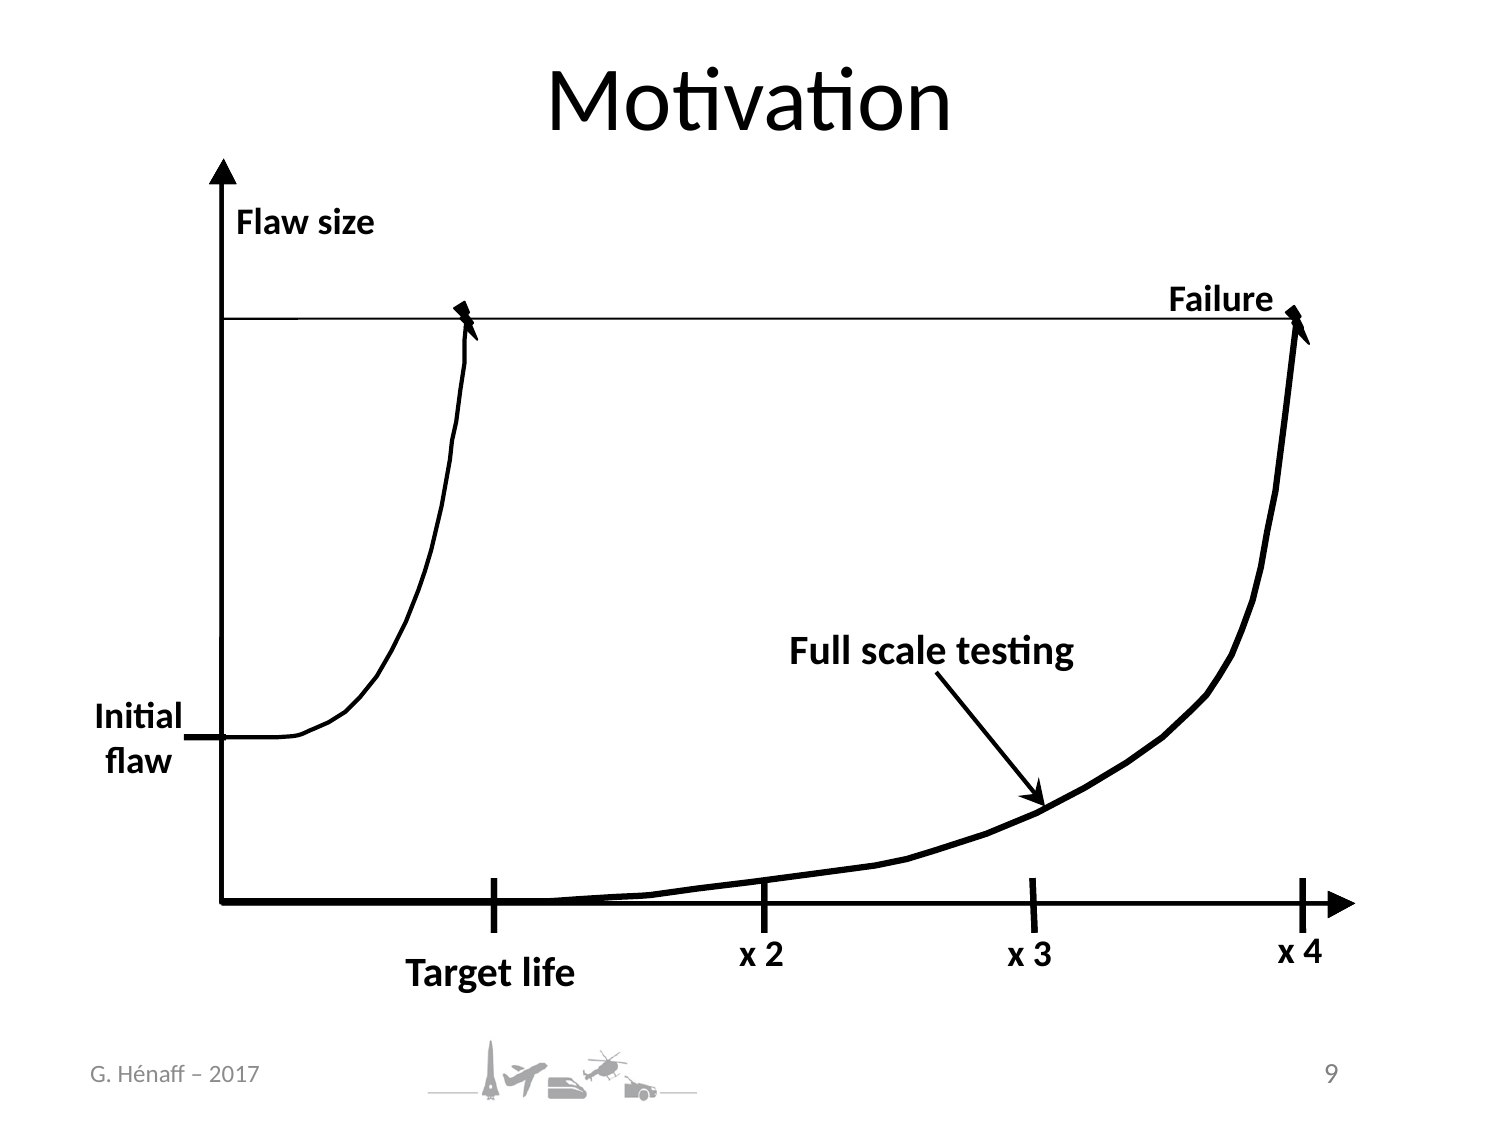

# Motivation

Flaw size

Failure

Full scale testing

Initial flaw

x 4
x 2
x 3
Target life

G. Hénaff – 2017